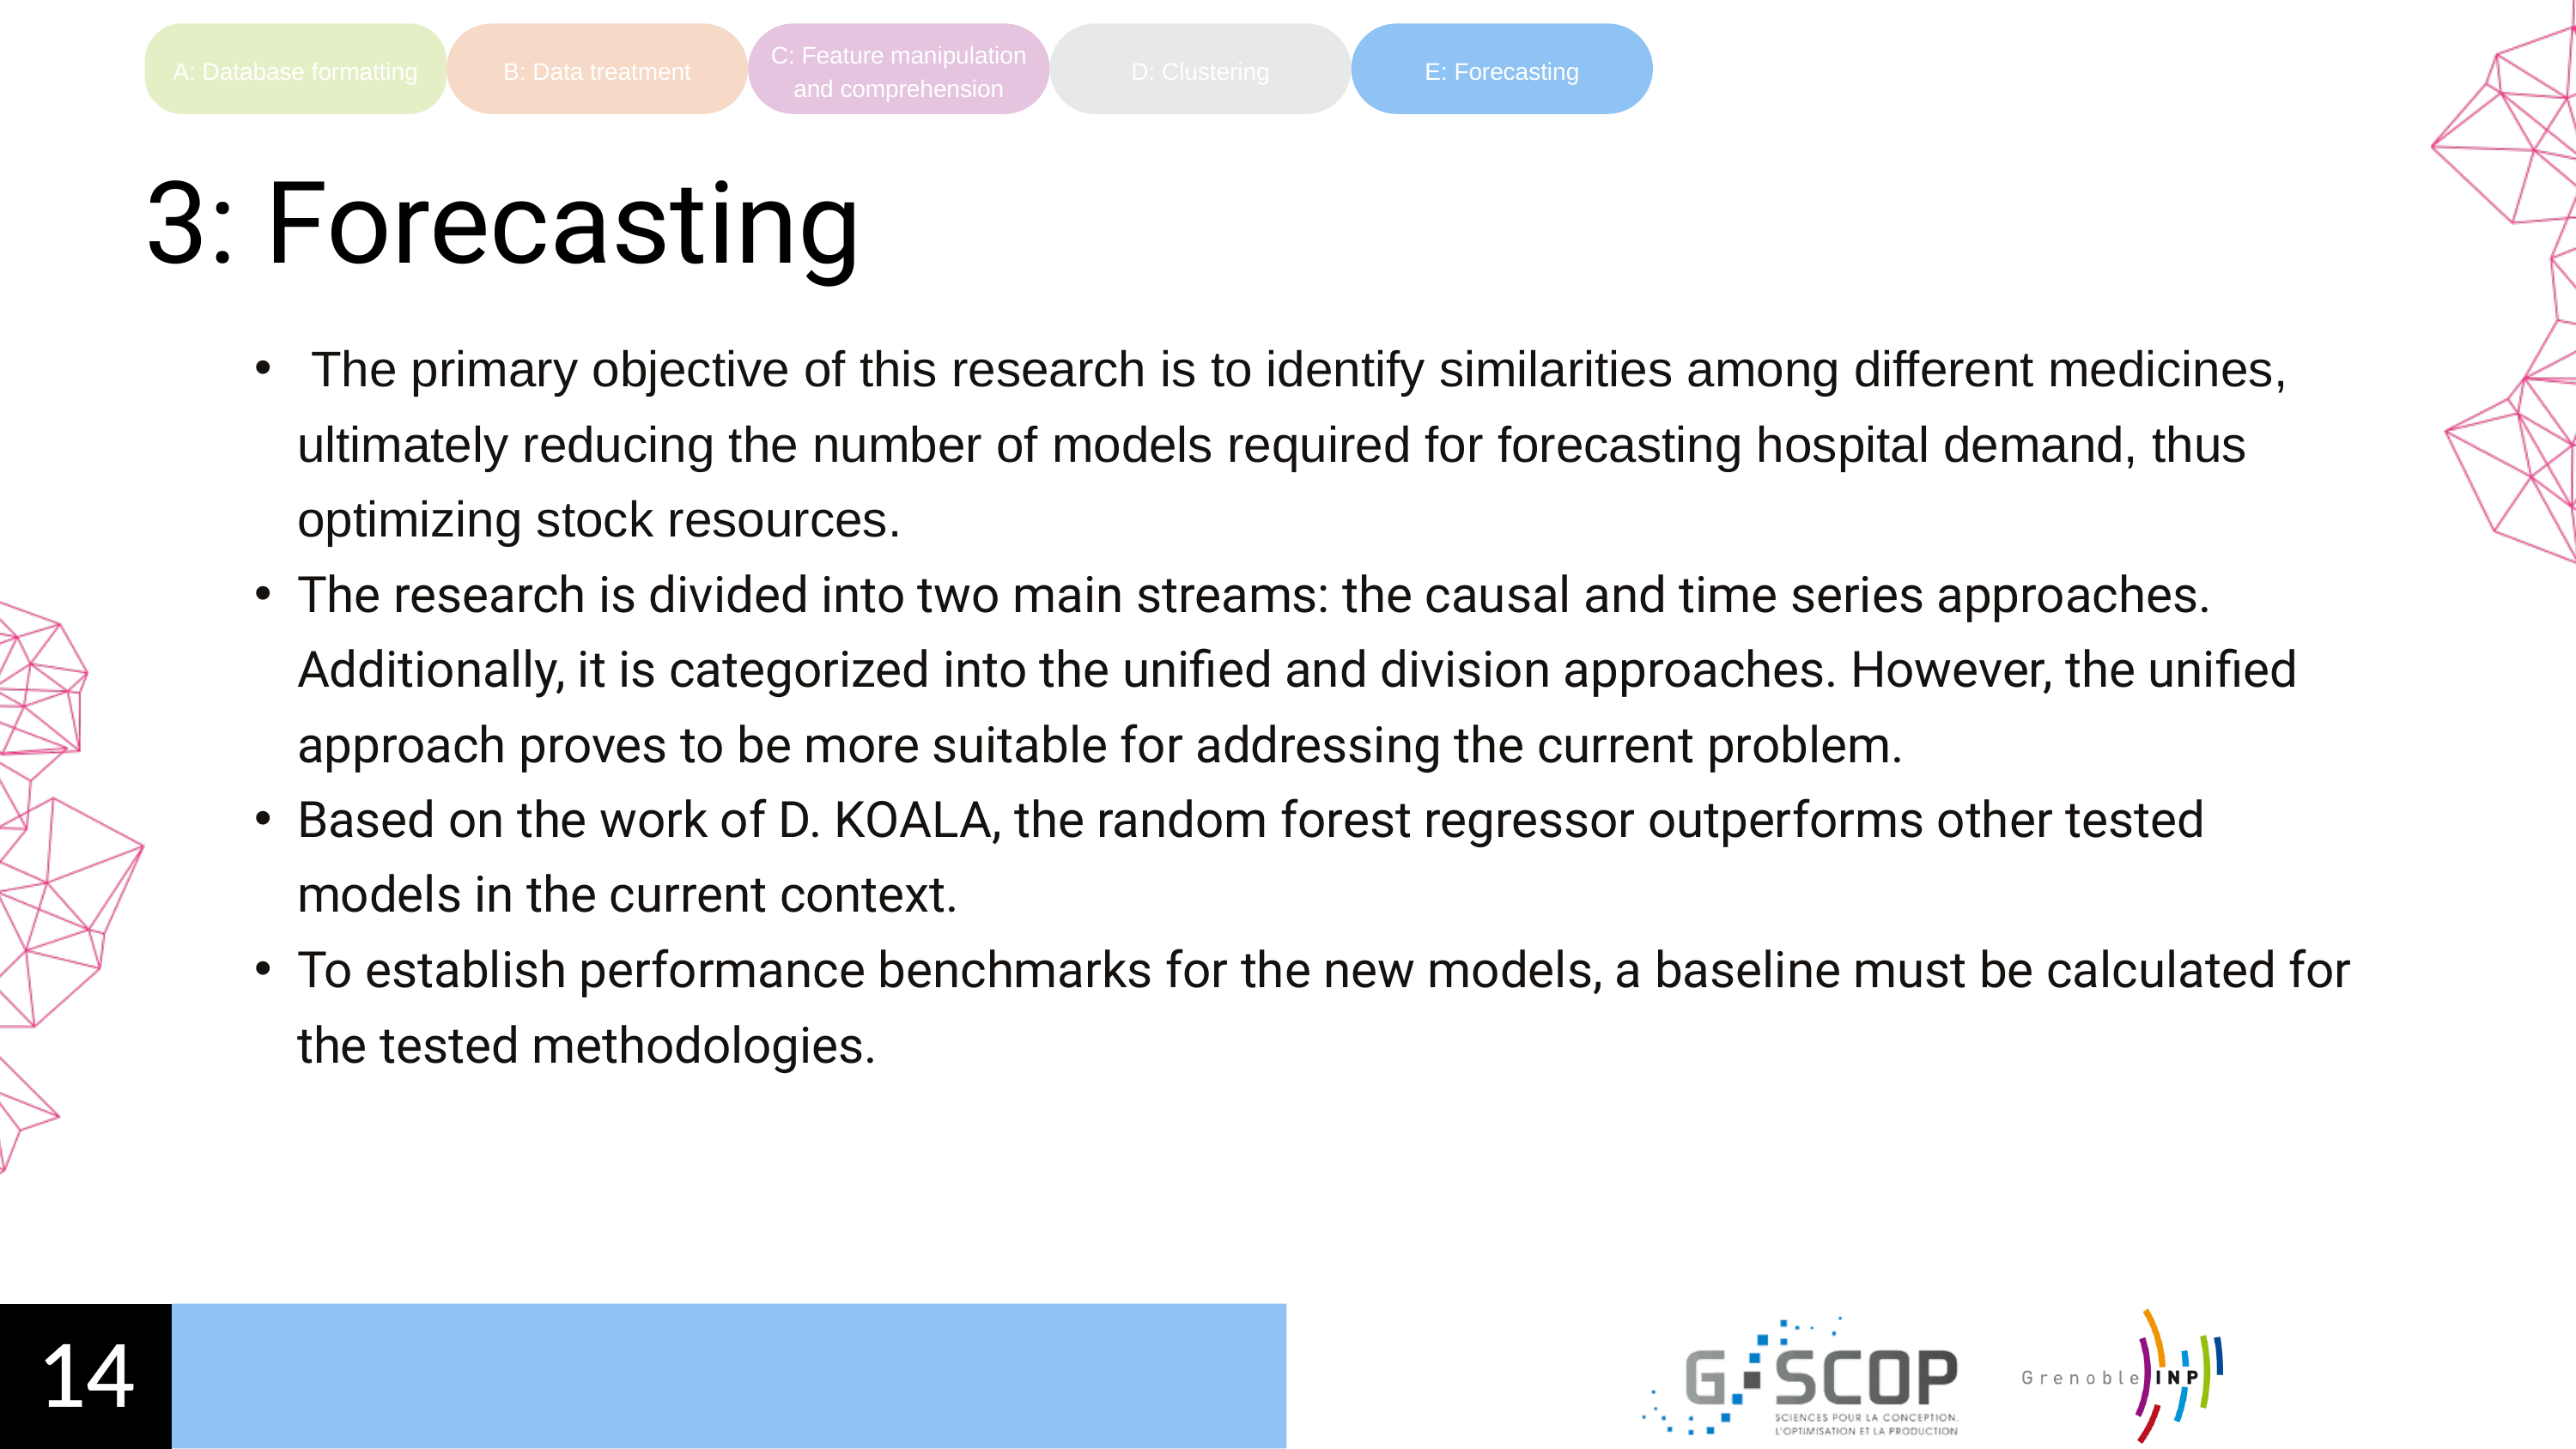

C: Feature manipulation and comprehension
A: Database formatting
B: Data treatment
D: Clustering
E: Forecasting
3: Forecasting
 The primary objective of this research is to identify similarities among different medicines, ultimately reducing the number of models required for forecasting hospital demand, thus optimizing stock resources.
The research is divided into two main streams: the causal and time series approaches. Additionally, it is categorized into the unified and division approaches. However, the unified approach proves to be more suitable for addressing the current problem.
Based on the work of D. KOALA, the random forest regressor outperforms other tested models in the current context.
To establish performance benchmarks for the new models, a baseline must be calculated for the tested methodologies.

14